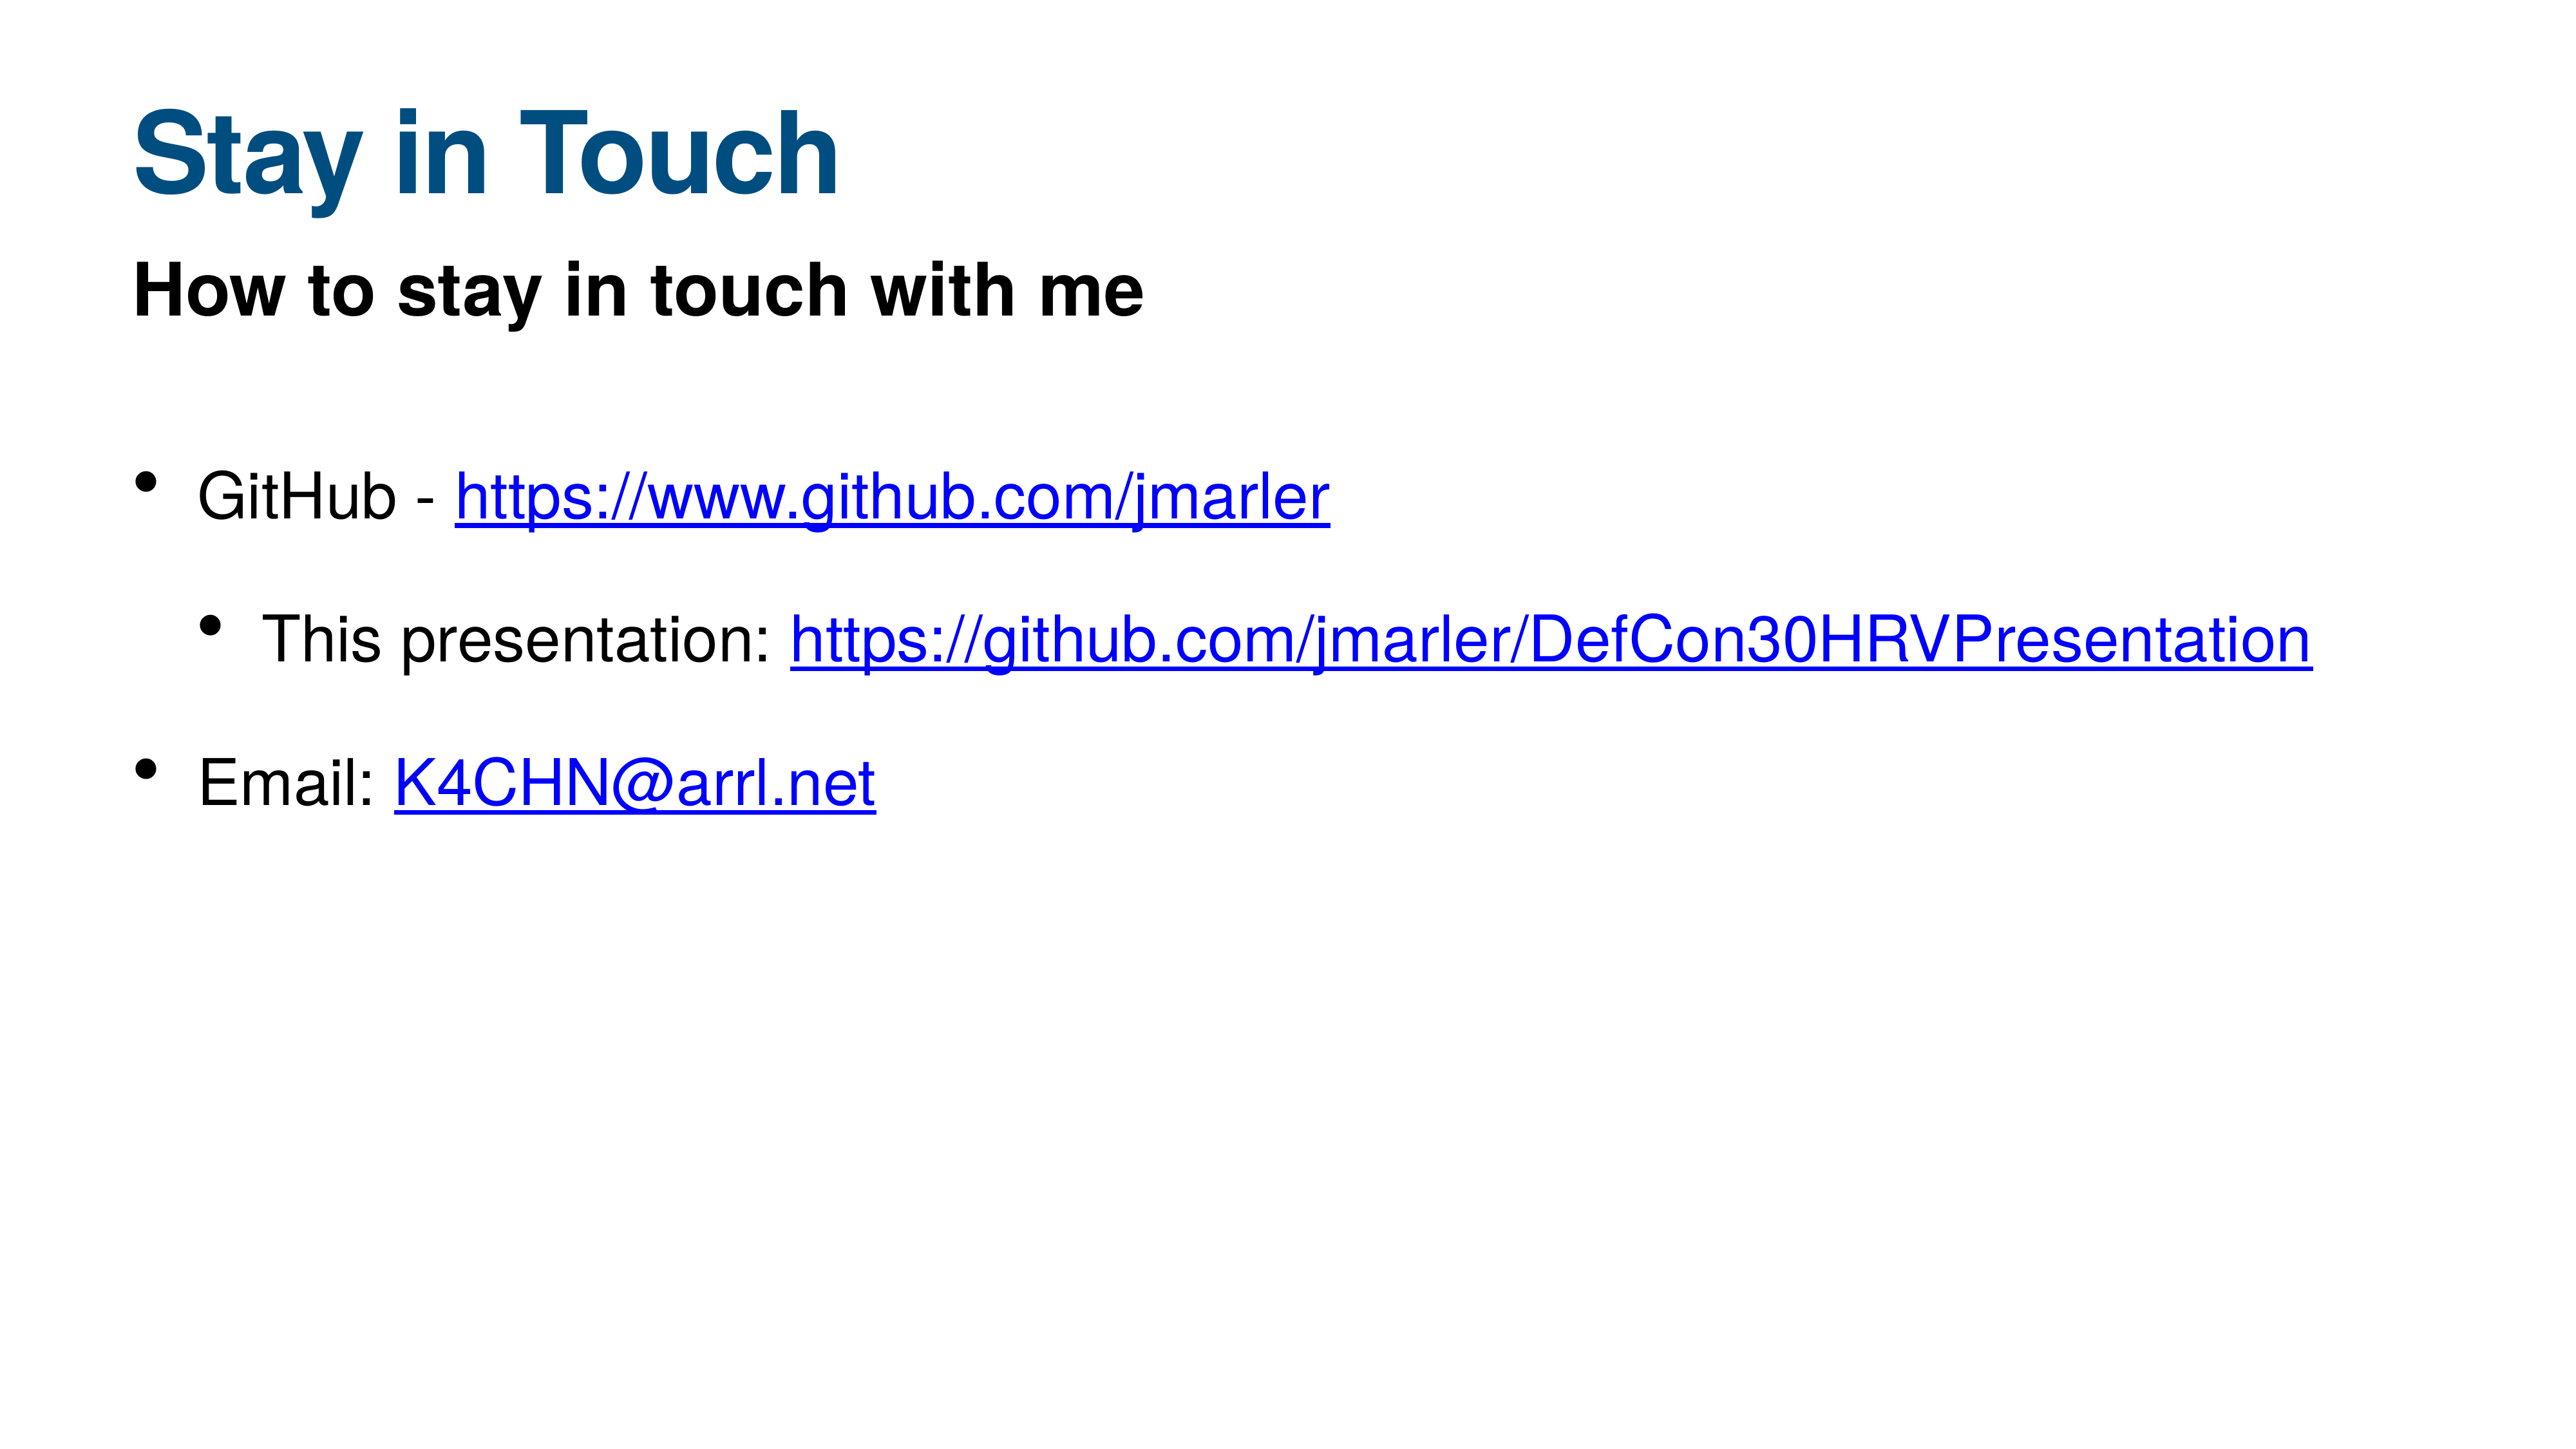

# Stay in Touch
How to stay in touch with me
GitHub - https://www.github.com/jmarler
This presentation: https://github.com/jmarler/DefCon30HRVPresentation
Email: K4CHN@arrl.net